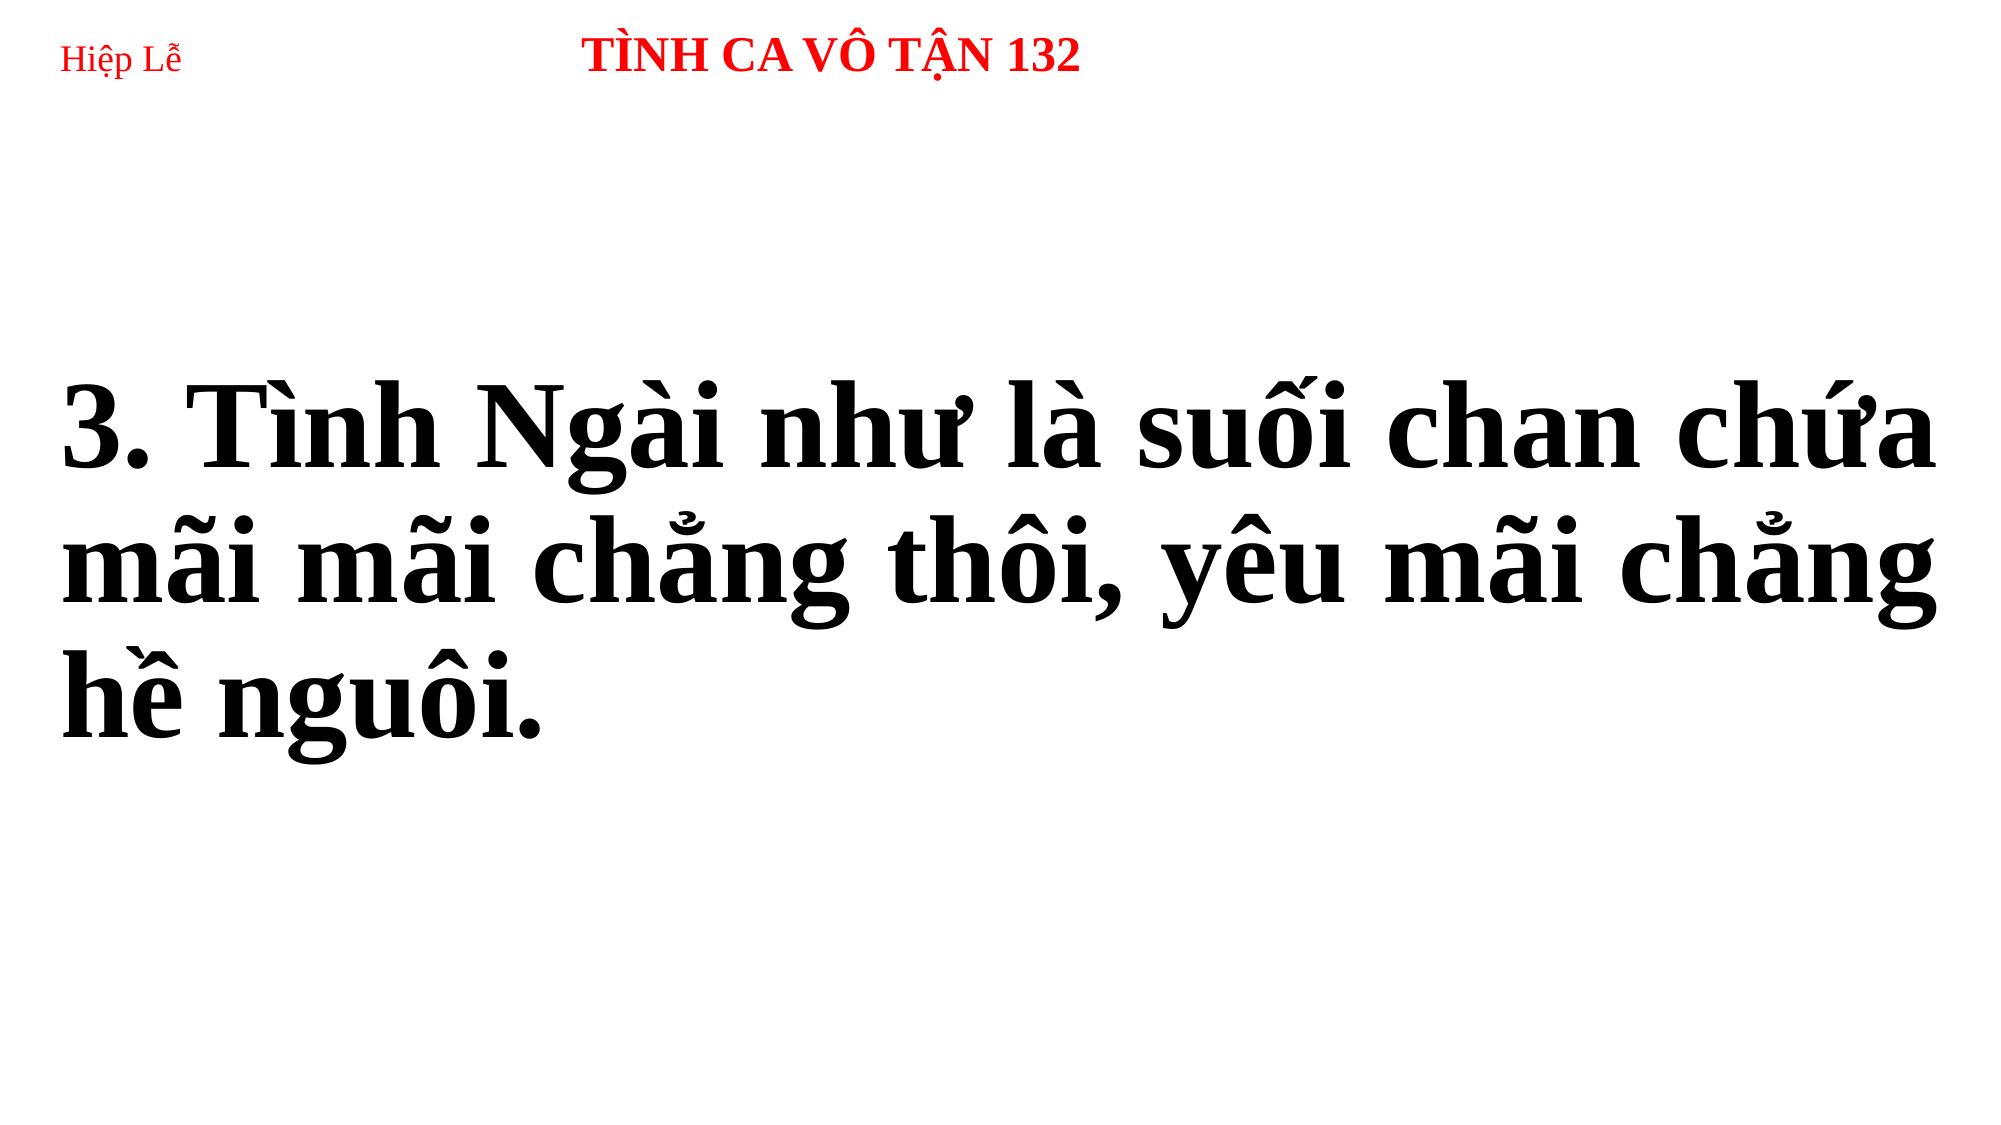

# Hiệp Lễ                                          TÌNH CA VÔ TẬN 132
3. Tình Ngài như là suối chan chứa mãi mãi chẳng thôi, yêu mãi chẳng hề nguôi.